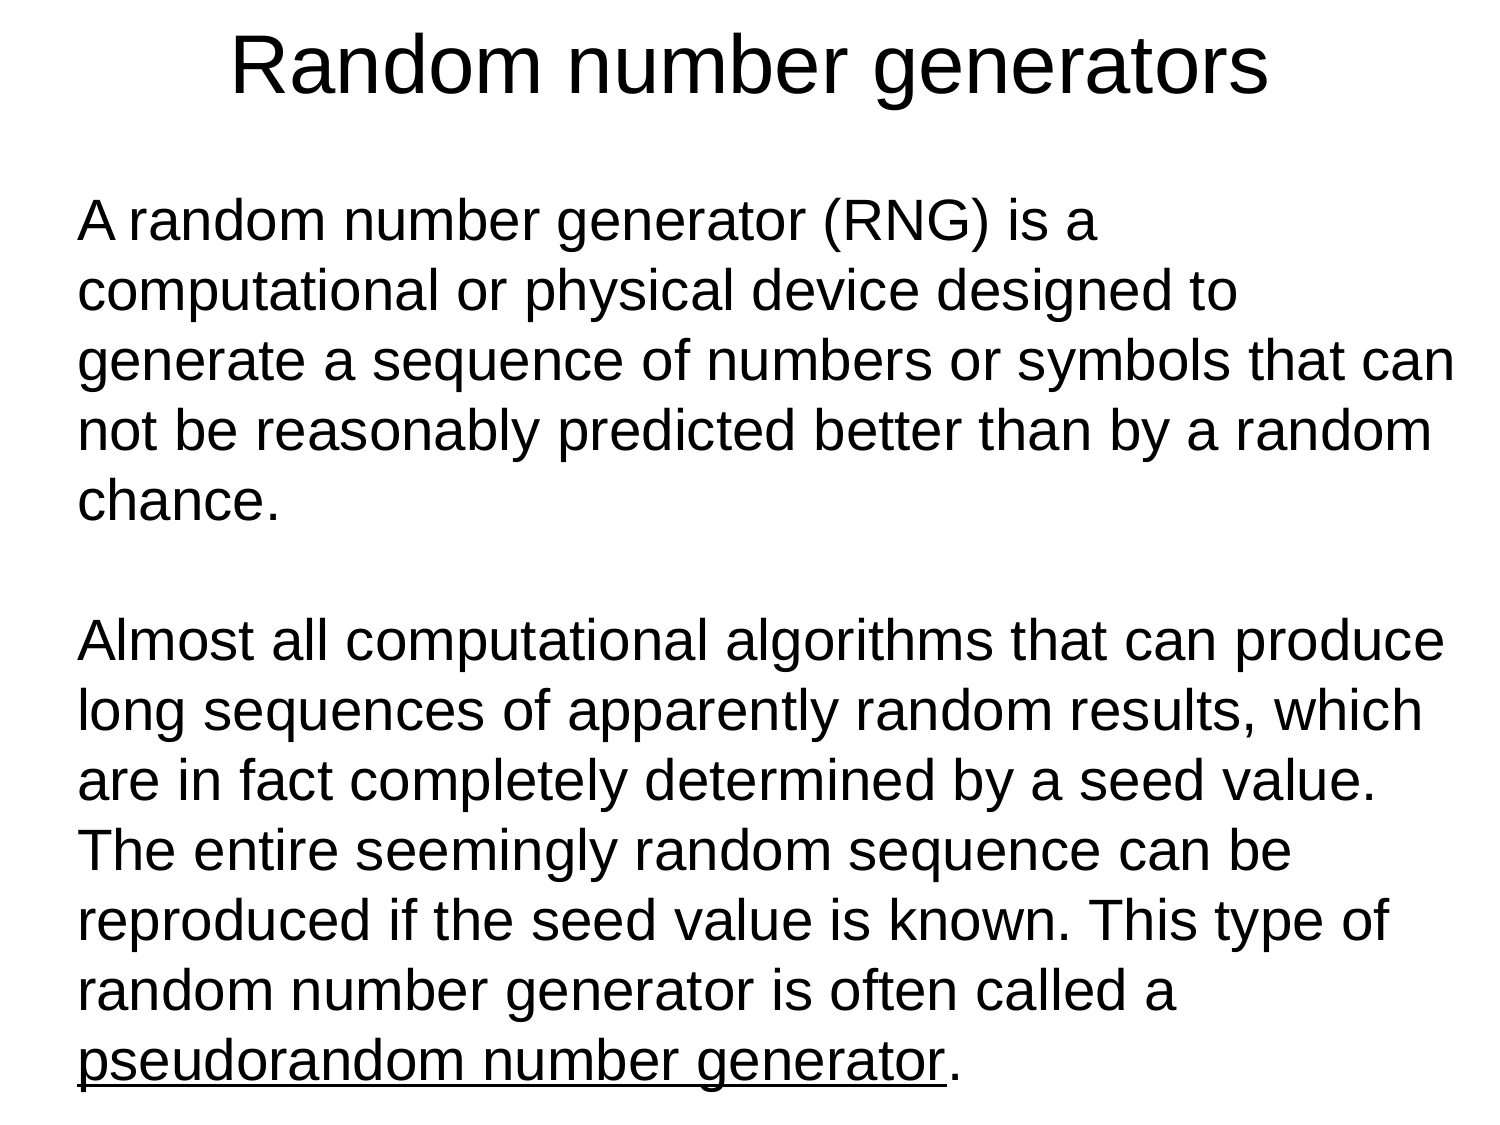

# Random number generators
A random number generator (RNG) is a computational or physical device designed to generate a sequence of numbers or symbols that can not be reasonably predicted better than by a random chance.

Almost all computational algorithms that can produce long sequences of apparently random results, which are in fact completely determined by a seed value.
The entire seemingly random sequence can be reproduced if the seed value is known. This type of random number generator is often called a pseudorandom number generator.